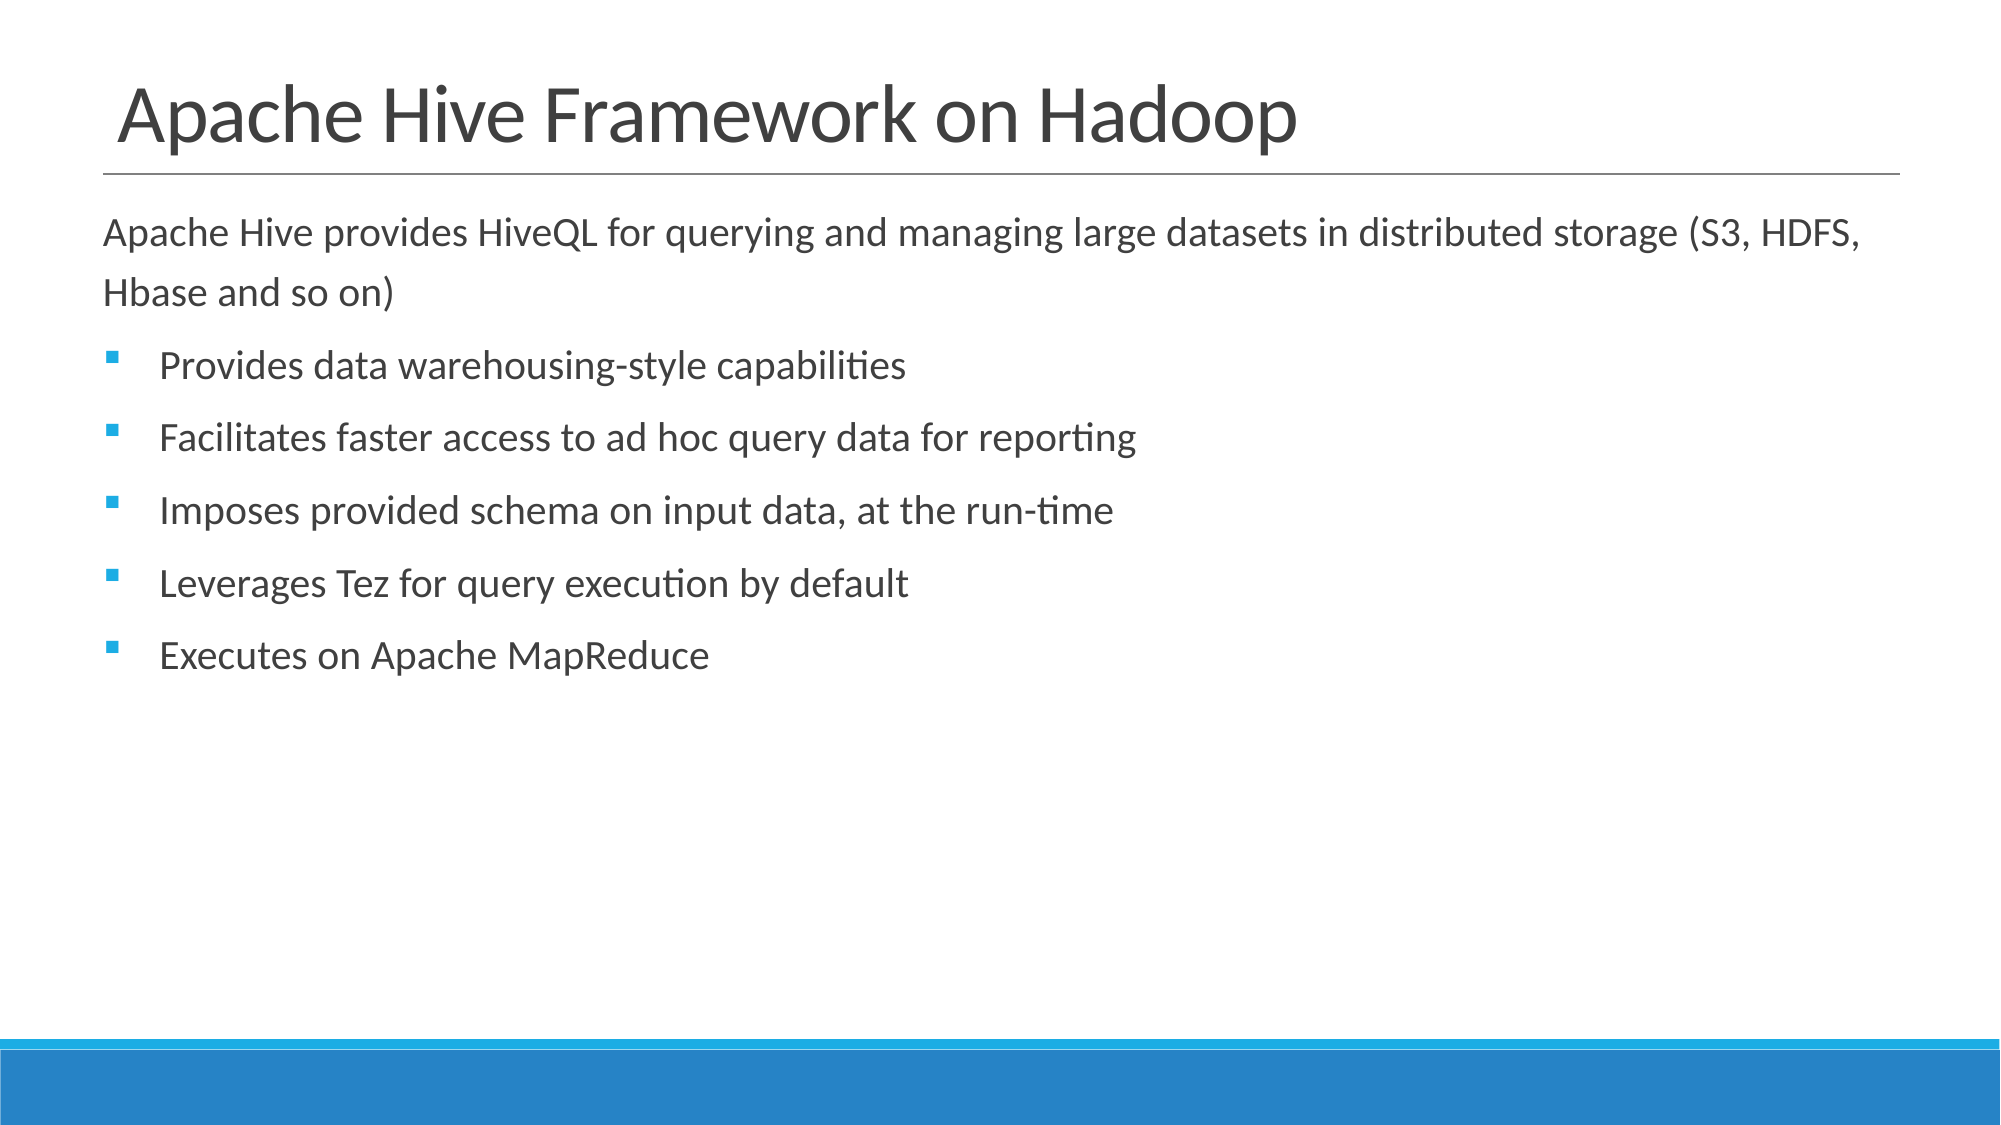

# Apache Hive Framework on Hadoop
Apache Hive provides HiveQL for querying and managing large datasets in distributed storage (S3, HDFS, Hbase and so on)
Provides data warehousing-style capabilities
Facilitates faster access to ad hoc query data for reporting
Imposes provided schema on input data, at the run-time
Leverages Tez for query execution by default
Executes on Apache MapReduce